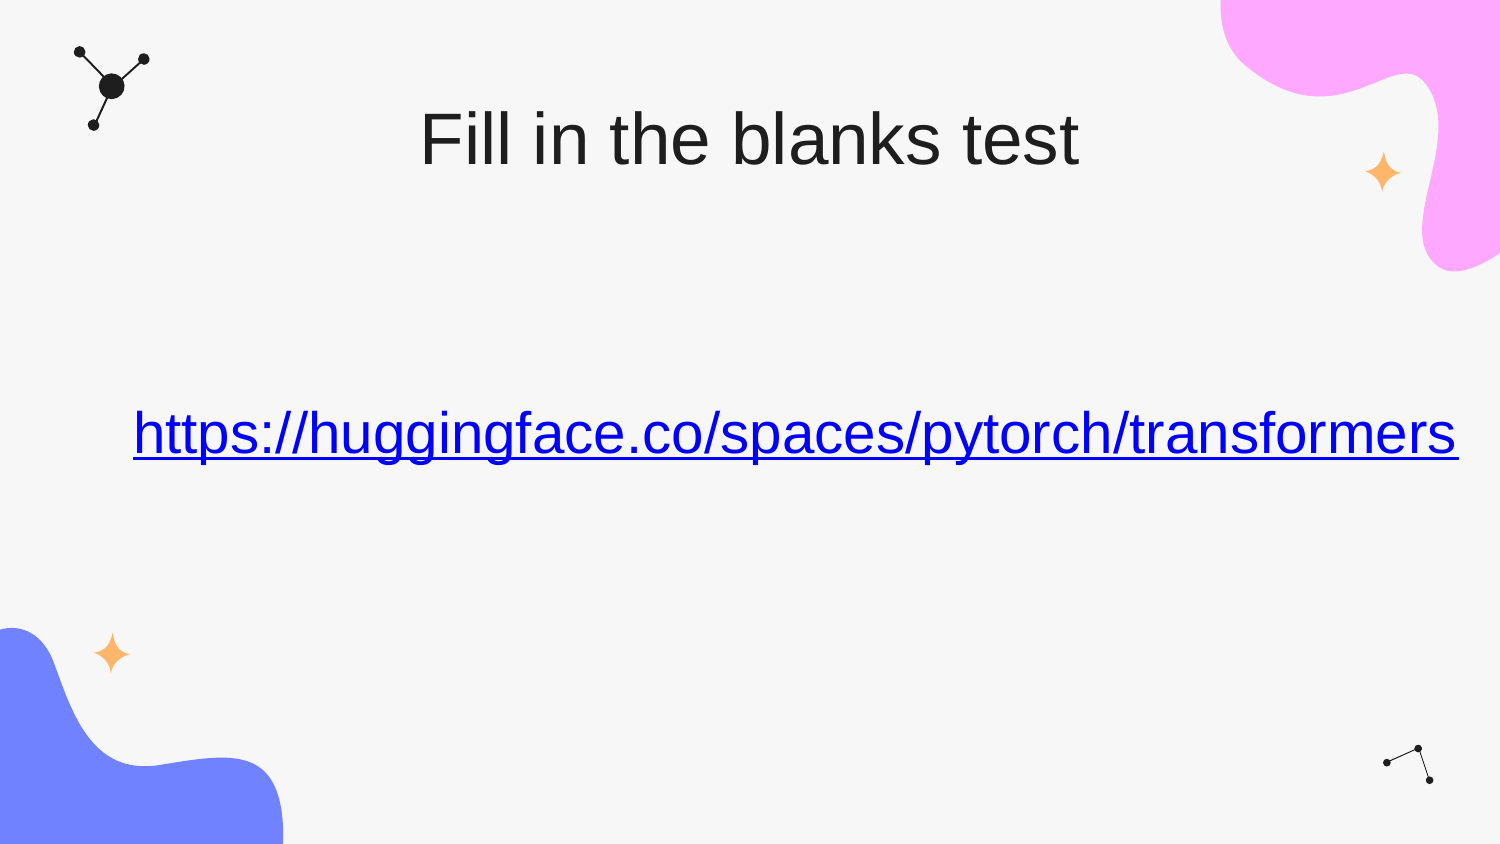

# Fill in the blanks test
https://huggingface.co/spaces/pytorch/transformers